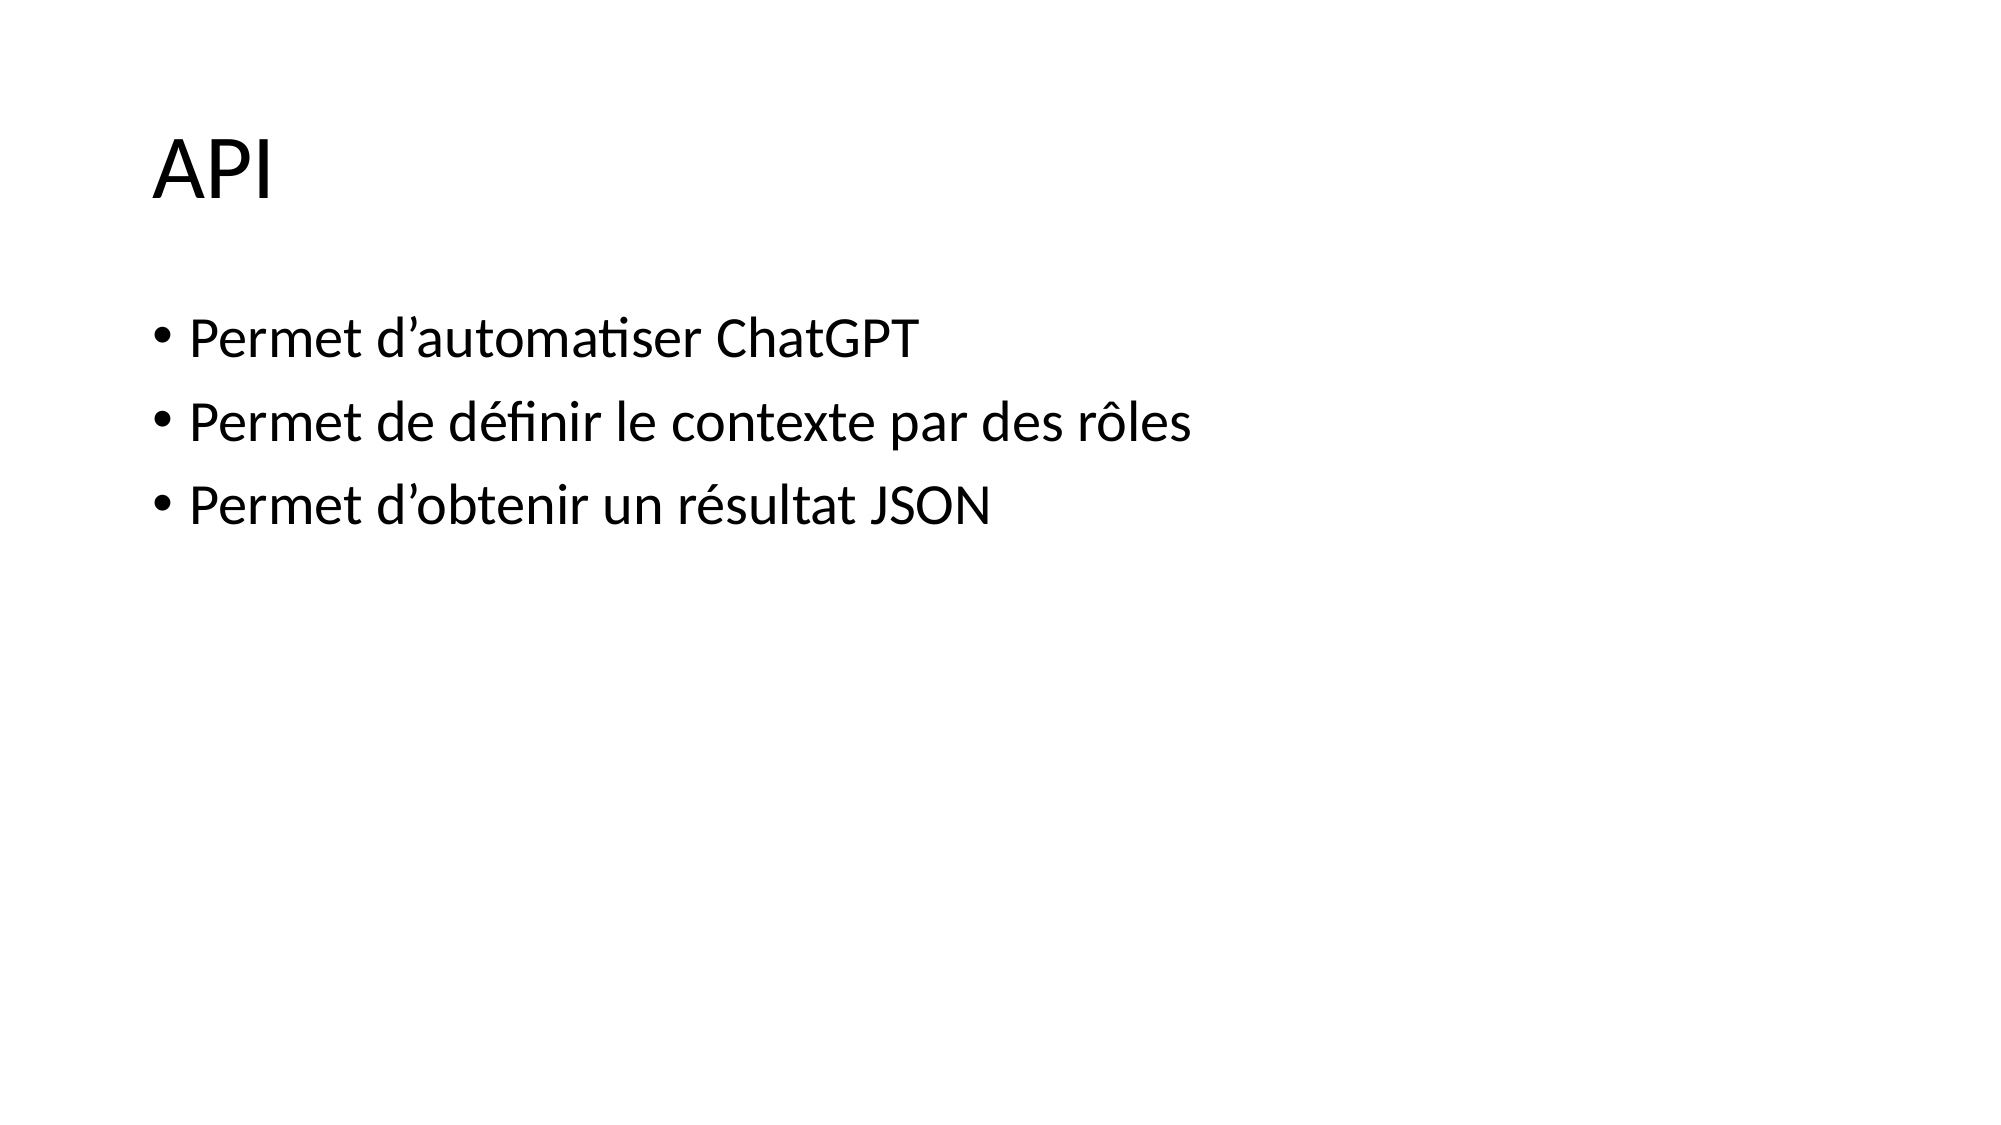

# API
Permet d’automatiser ChatGPT
Permet de définir le contexte par des rôles
Permet d’obtenir un résultat JSON